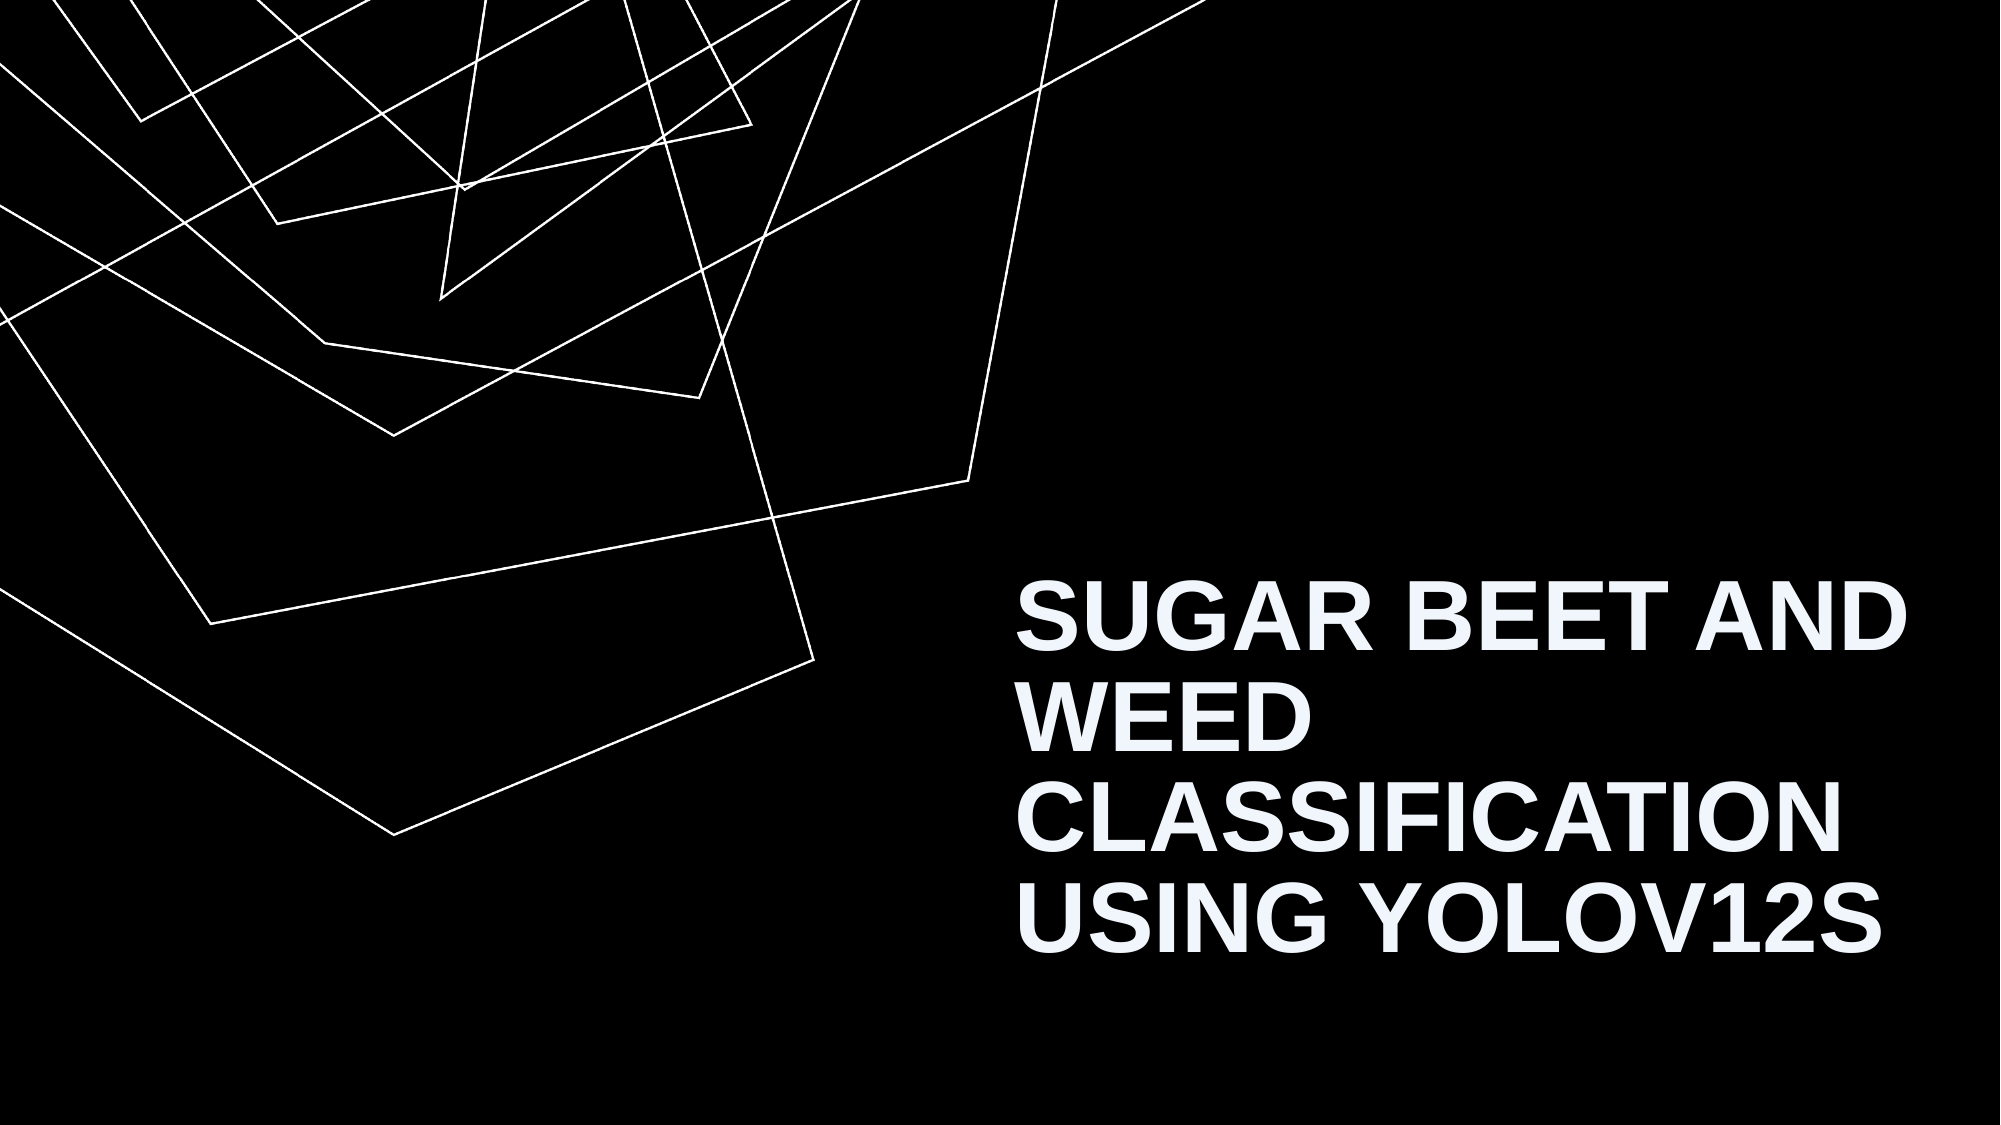

# Sugar Beet and Weed Classification using YOLOv12s